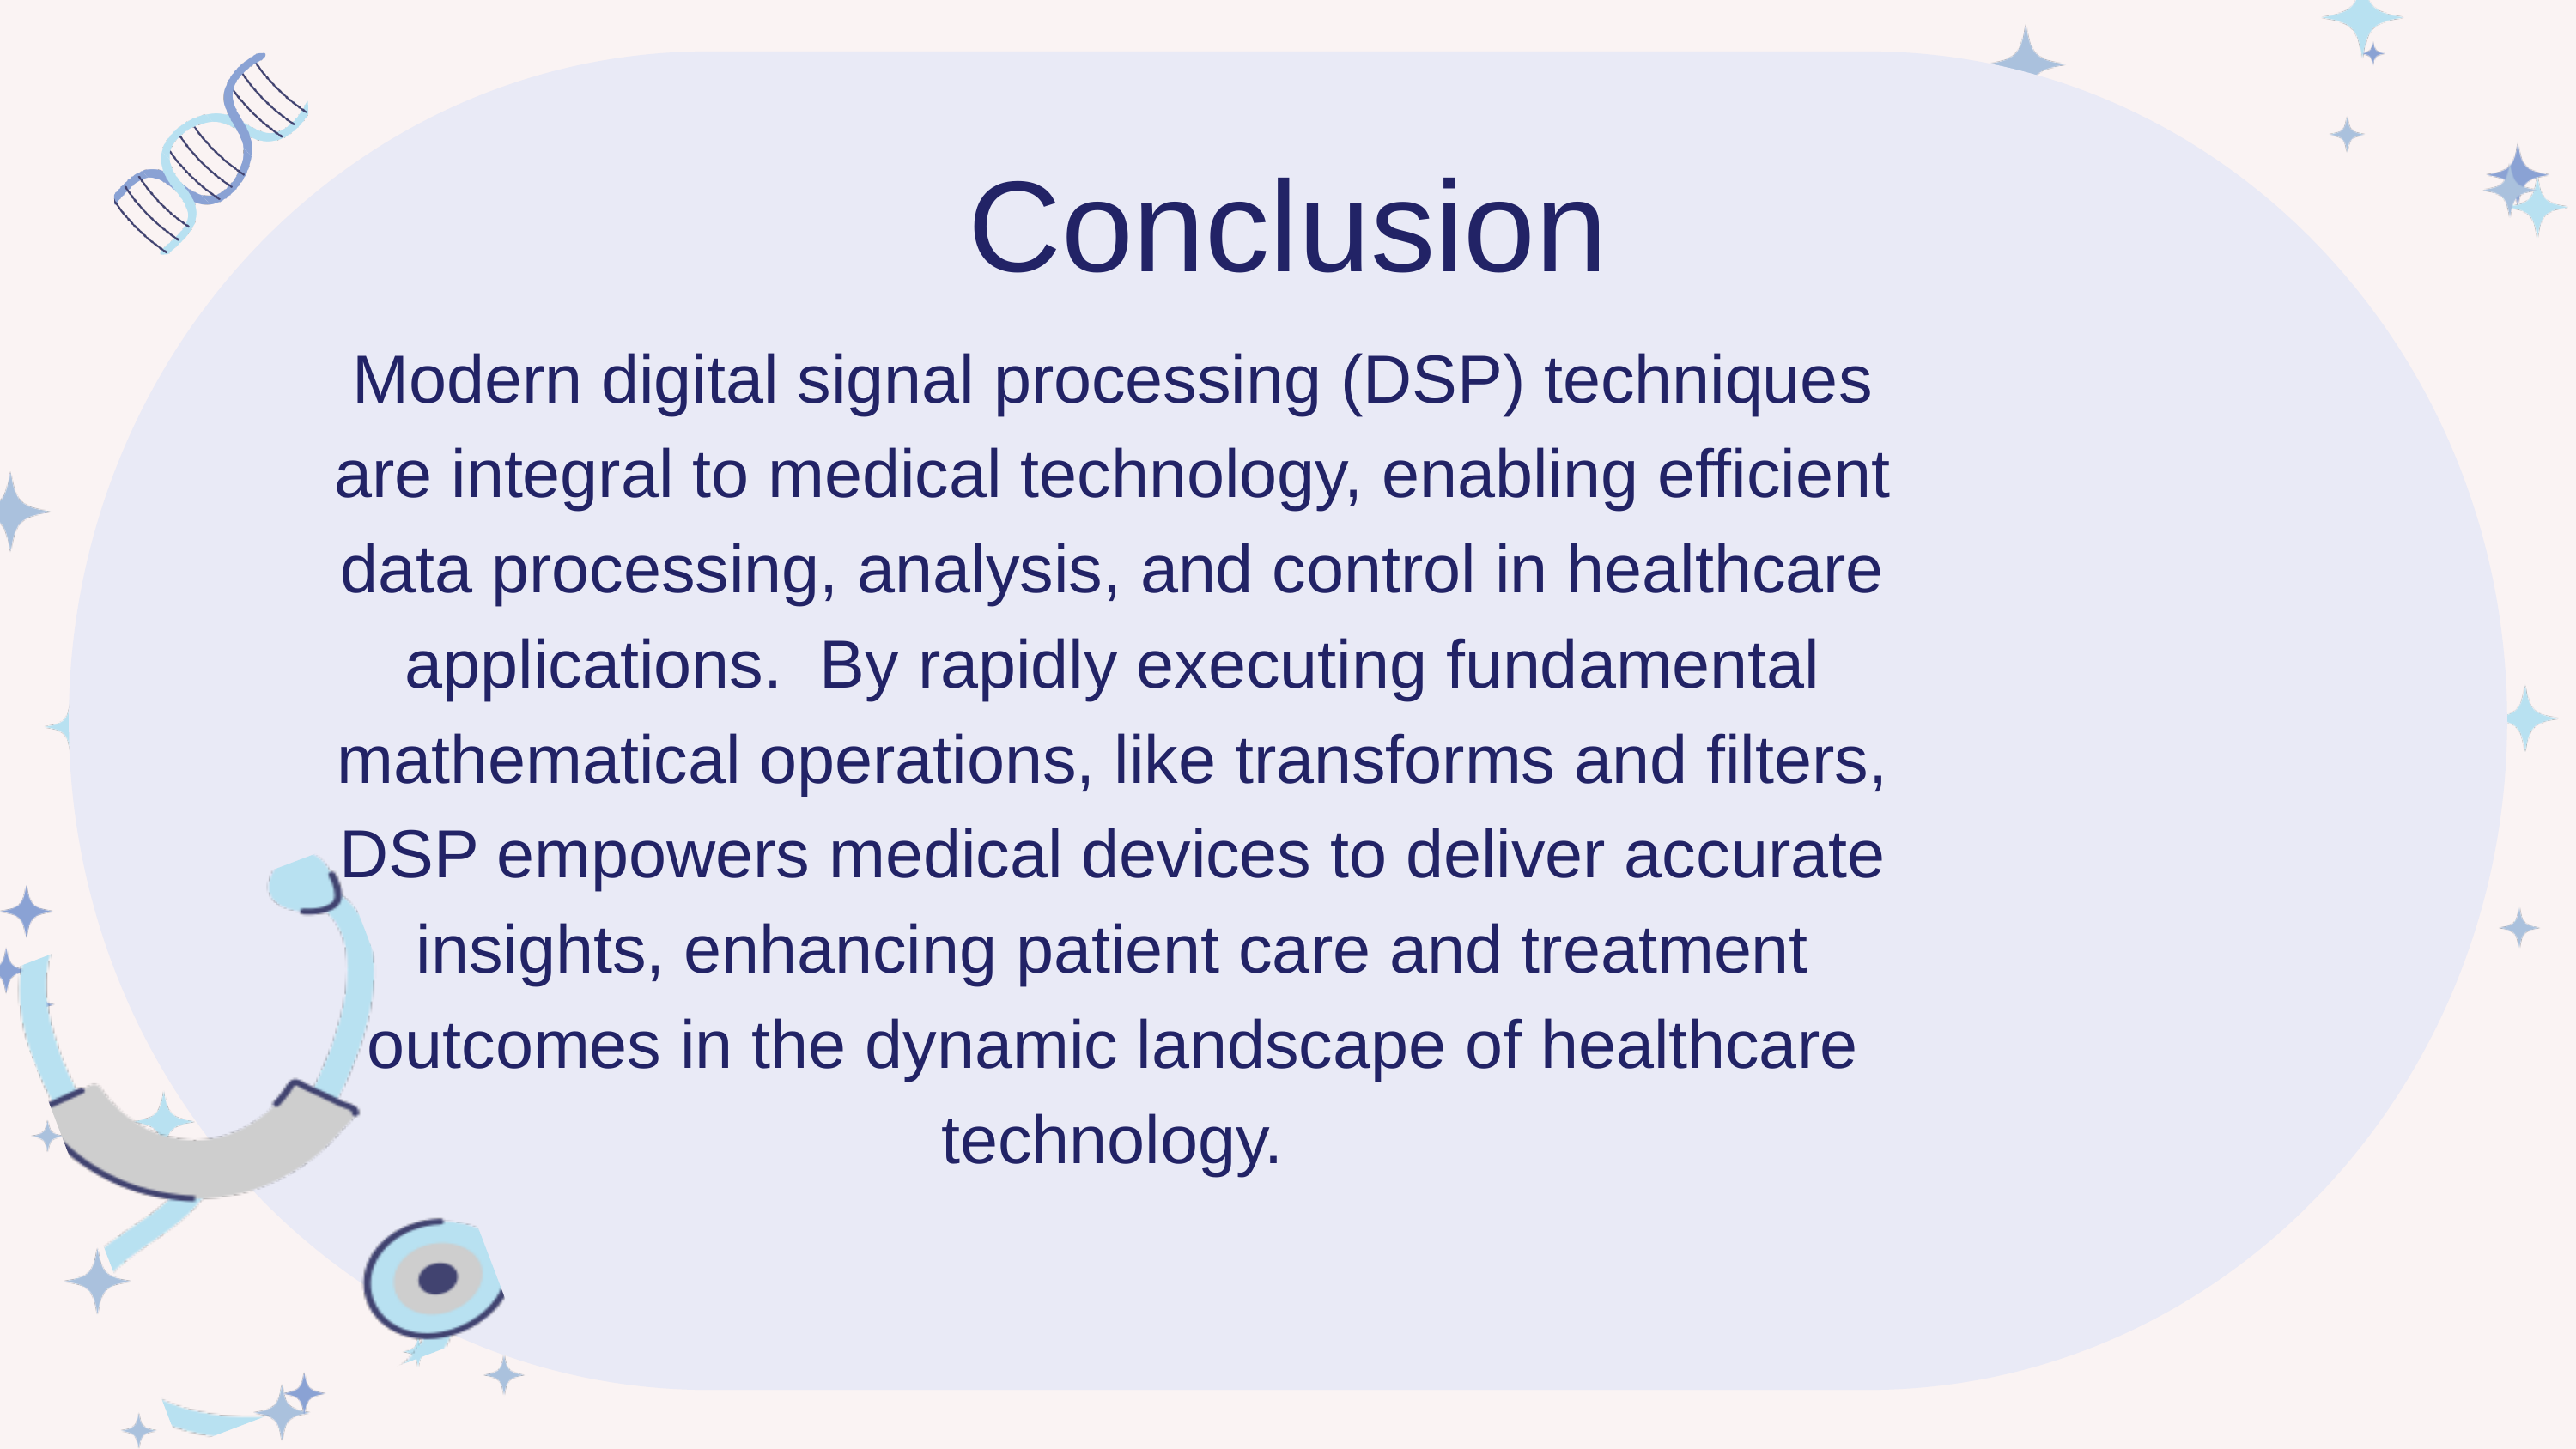

Conclusion
Modern digital signal processing (DSP) techniques are integral to medical technology, enabling efficient data processing, analysis, and control in healthcare applications.  By rapidly executing fundamental mathematical operations, like transforms and filters, DSP empowers medical devices to deliver accurate insights, enhancing patient care and treatment outcomes in the dynamic landscape of healthcare technology.